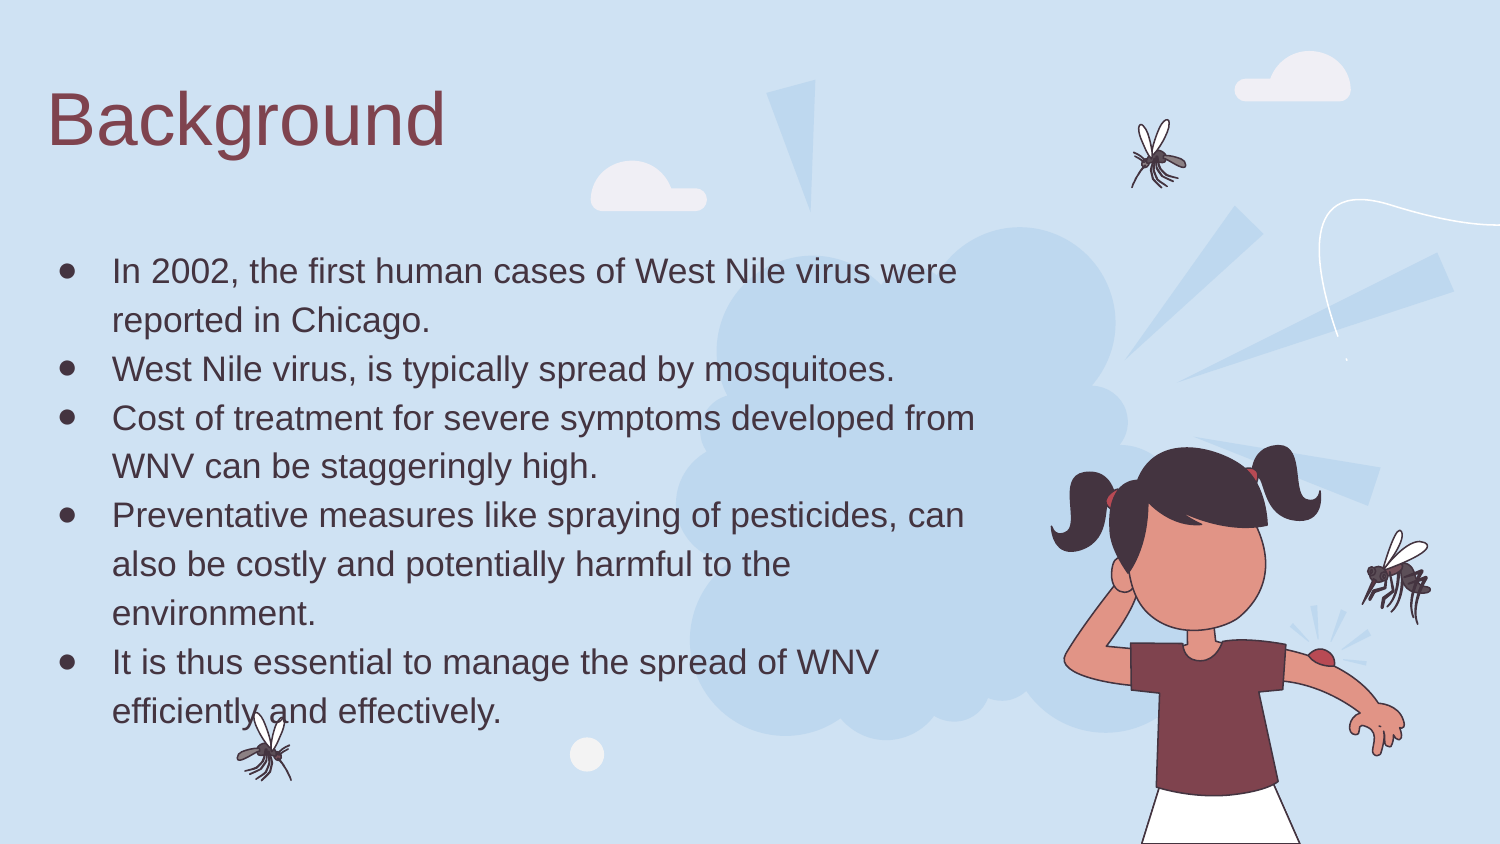

# Background

In 2002, the first human cases of West Nile virus were reported in Chicago.
West Nile virus, is typically spread by mosquitoes.
Cost of treatment for severe symptoms developed from WNV can be staggeringly high.
Preventative measures like spraying of pesticides, can also be costly and potentially harmful to the environment.
It is thus essential to manage the spread of WNV efficiently and effectively.